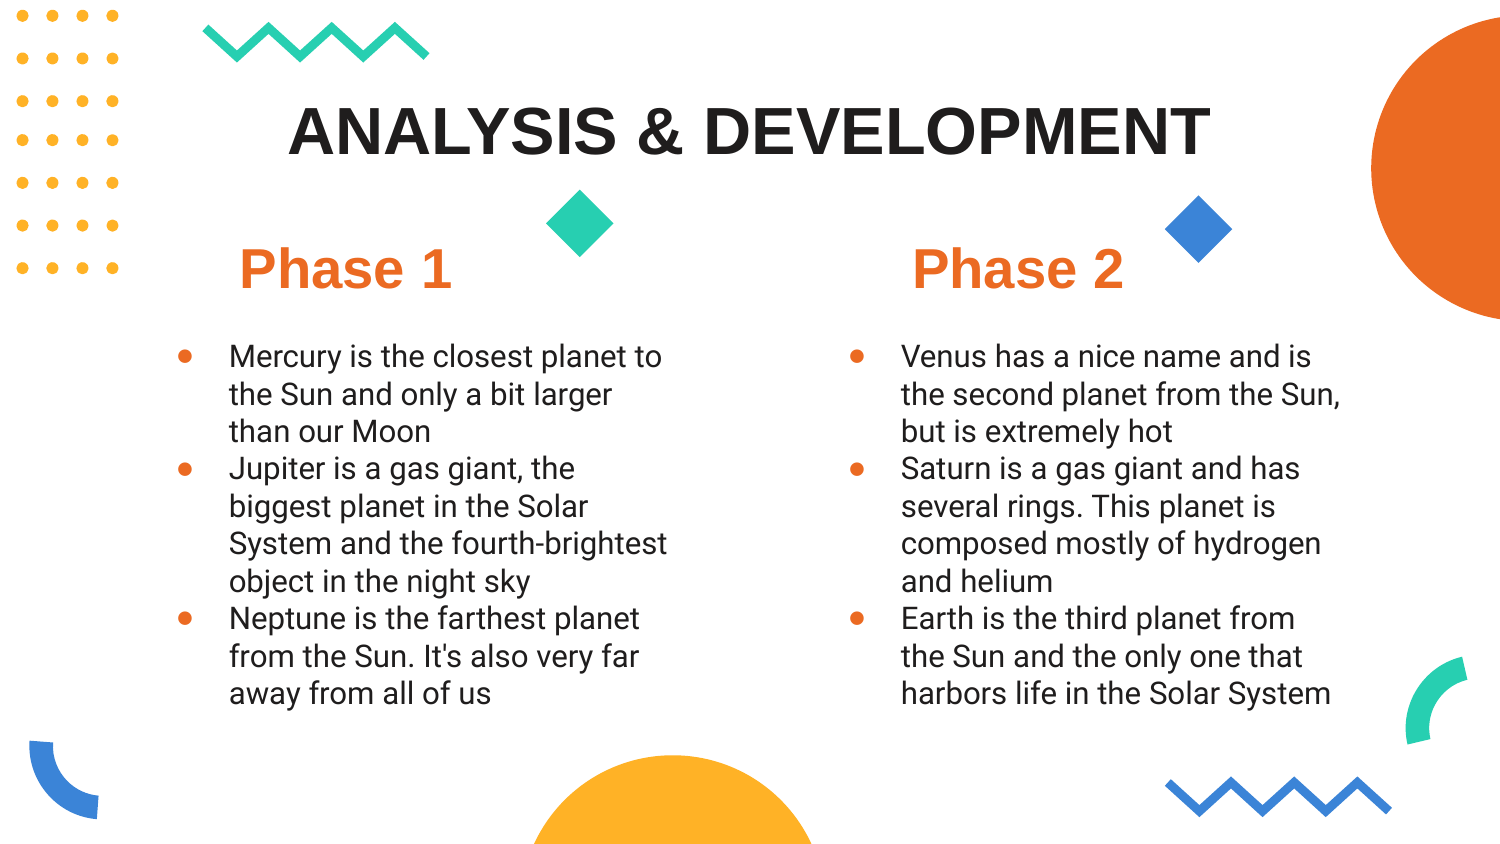

# ANALYSIS & DEVELOPMENT

Phase 1
Phase 2
Mercury is the closest planet to the Sun and only a bit larger than our Moon
Jupiter is a gas giant, the biggest planet in the Solar System and the fourth-brightest object in the night sky
Neptune is the farthest planet from the Sun. It's also very far away from all of us
Venus has a nice name and is the second planet from the Sun, but is extremely hot
Saturn is a gas giant and has several rings. This planet is composed mostly of hydrogen and helium
Earth is the third planet from the Sun and the only one that harbors life in the Solar System